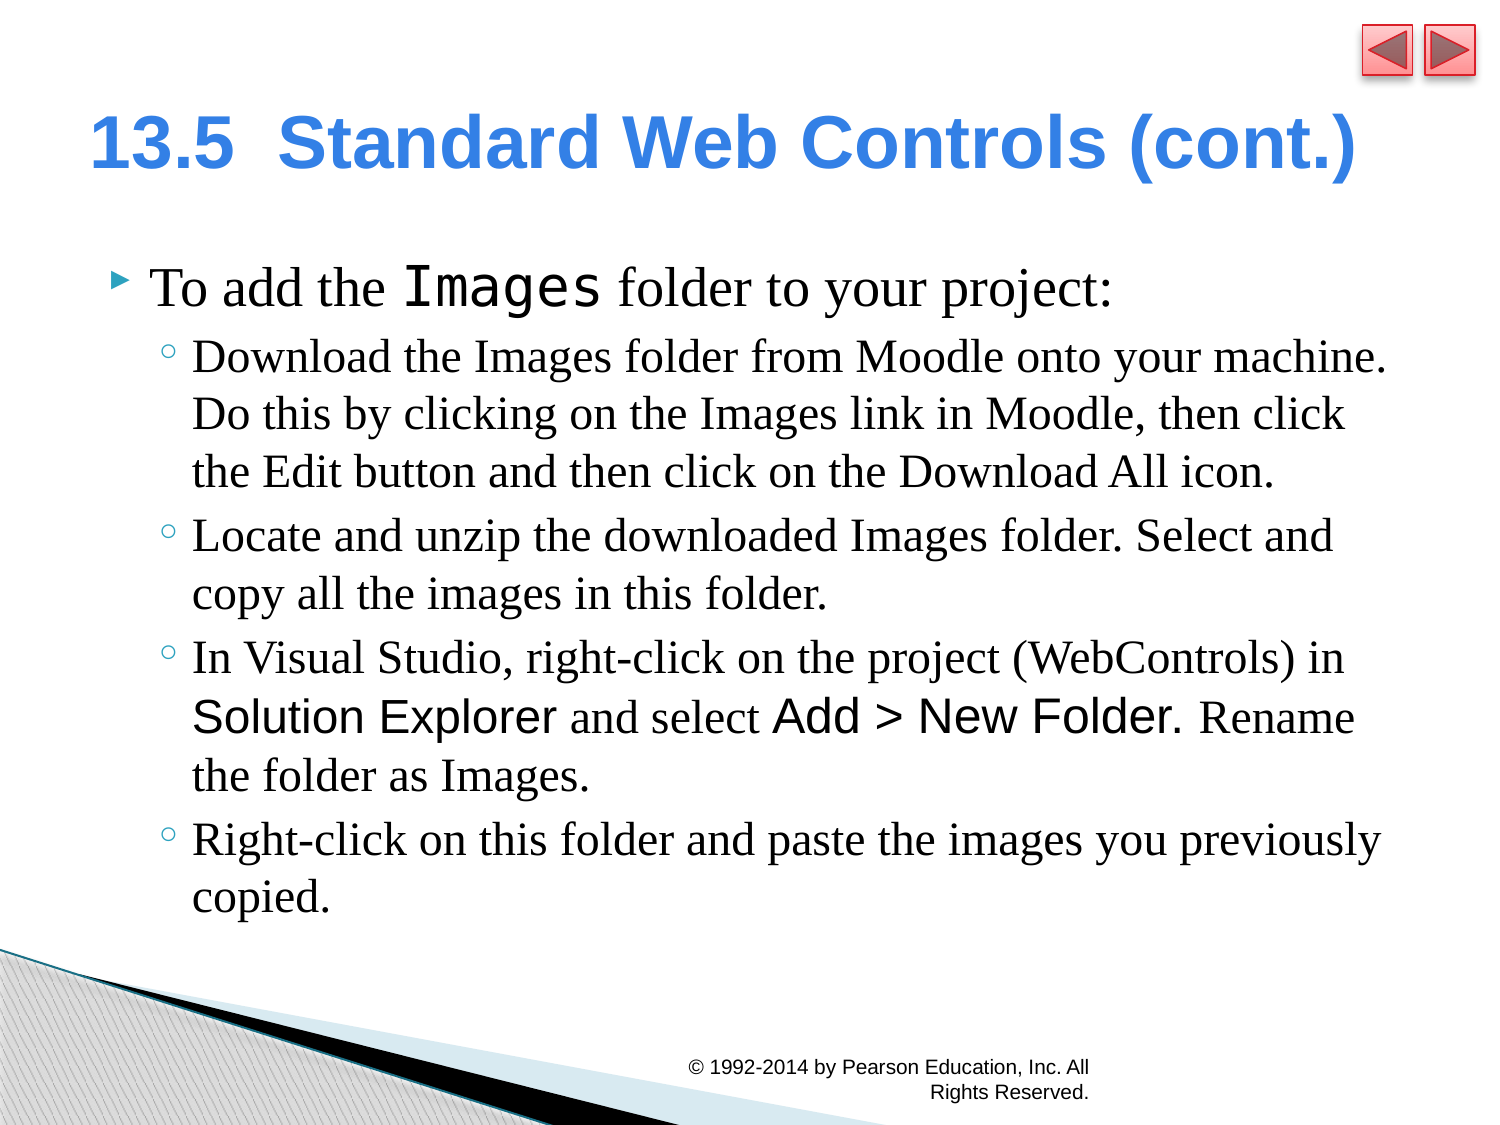

# 13.5  Standard Web Controls (cont.)
To add the Images folder to your project:
Download the Images folder from Moodle onto your machine. Do this by clicking on the Images link in Moodle, then click the Edit button and then click on the Download All icon.
Locate and unzip the downloaded Images folder. Select and copy all the images in this folder.
In Visual Studio, right-click on the project (WebControls) in Solution Explorer and select Add > New Folder. Rename the folder as Images.
Right-click on this folder and paste the images you previously copied.
© 1992-2014 by Pearson Education, Inc. All Rights Reserved.